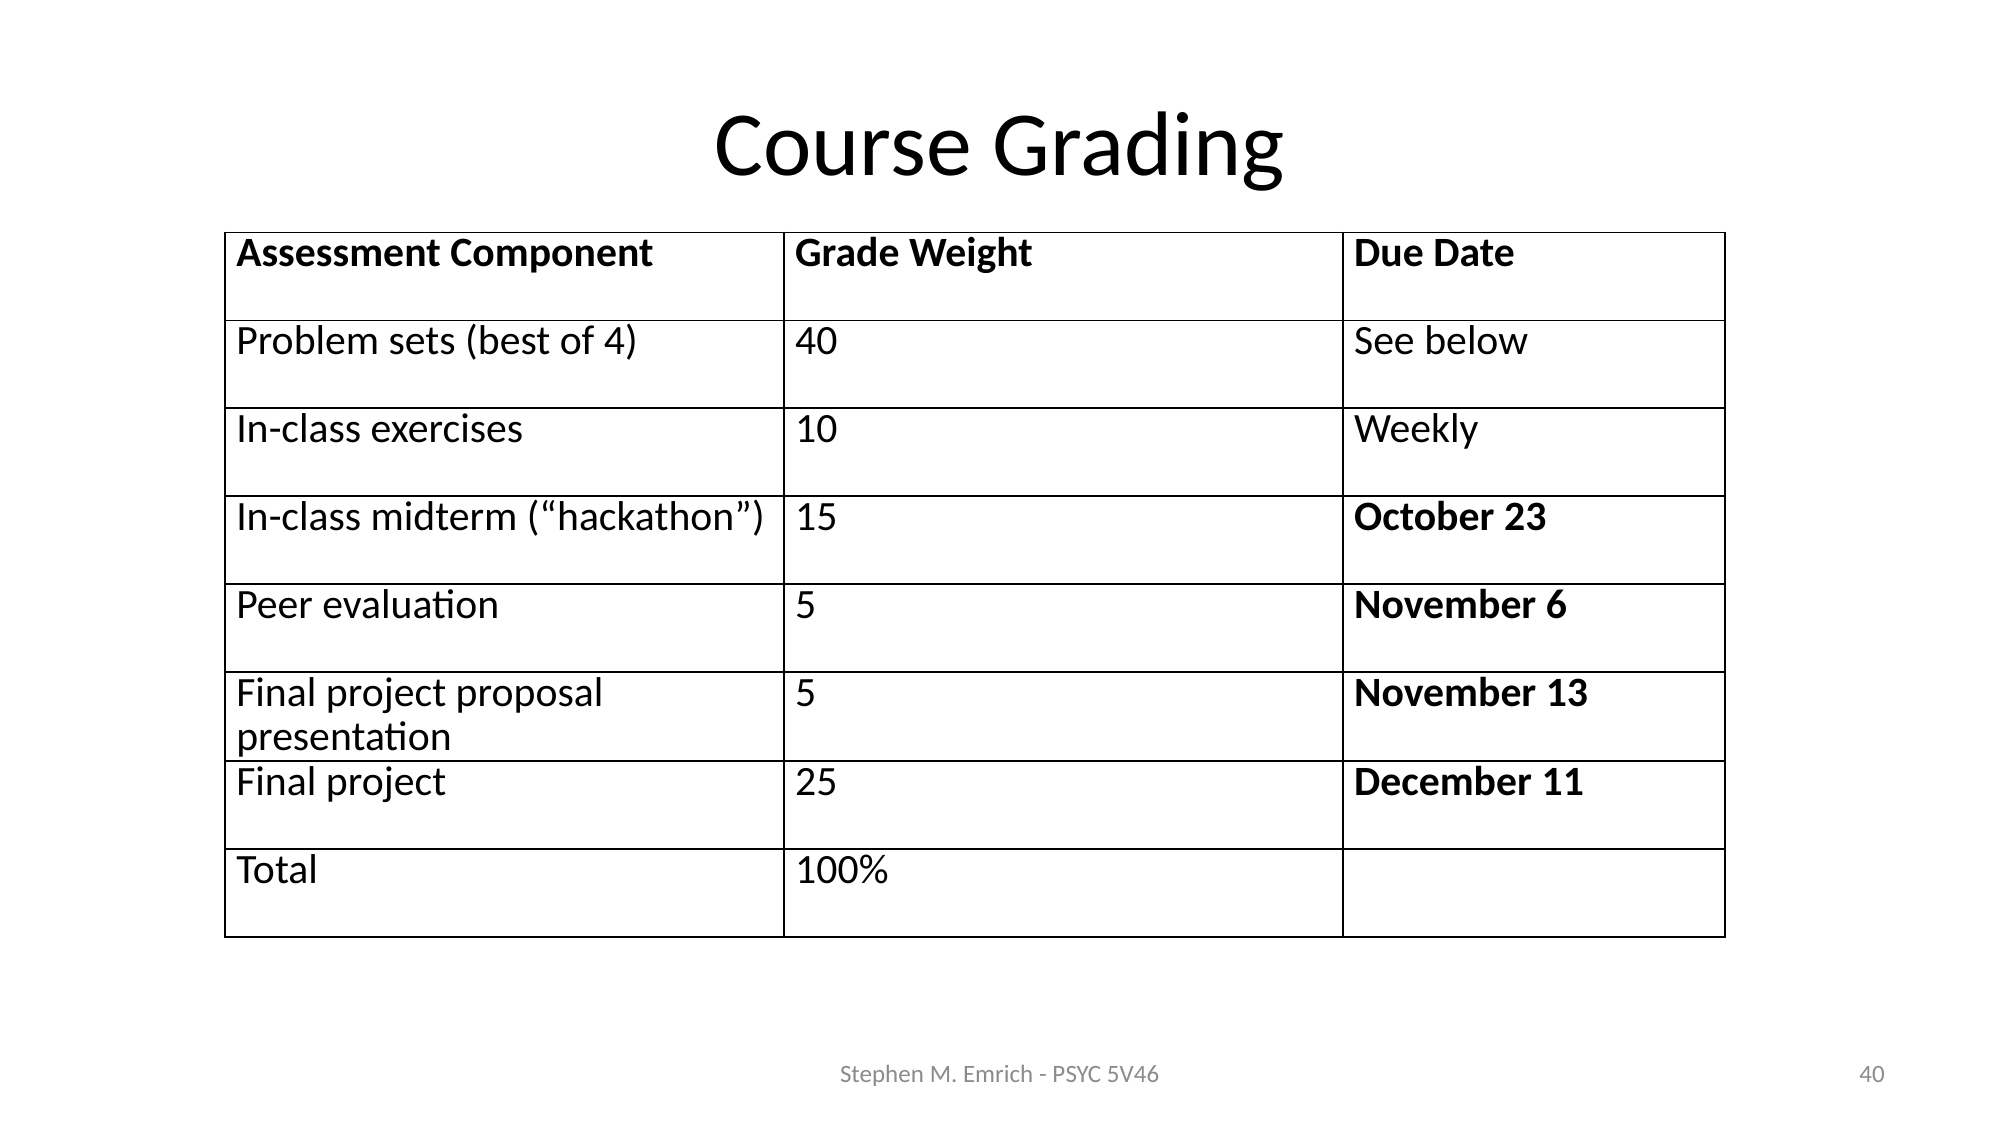

# Course Grading
| Assessment Component | Grade Weight | Due Date |
| --- | --- | --- |
| Problem sets (best of 4) | 40 | See below |
| In-class exercises | 10 | Weekly |
| In-class midterm (“hackathon”) | 15 | October 23 |
| Peer evaluation | 5 | November 6 |
| Final project proposal presentation | 5 | November 13 |
| Final project | 25 | December 11 |
| Total | 100% |  |
Stephen M. Emrich - PSYC 5V46
40